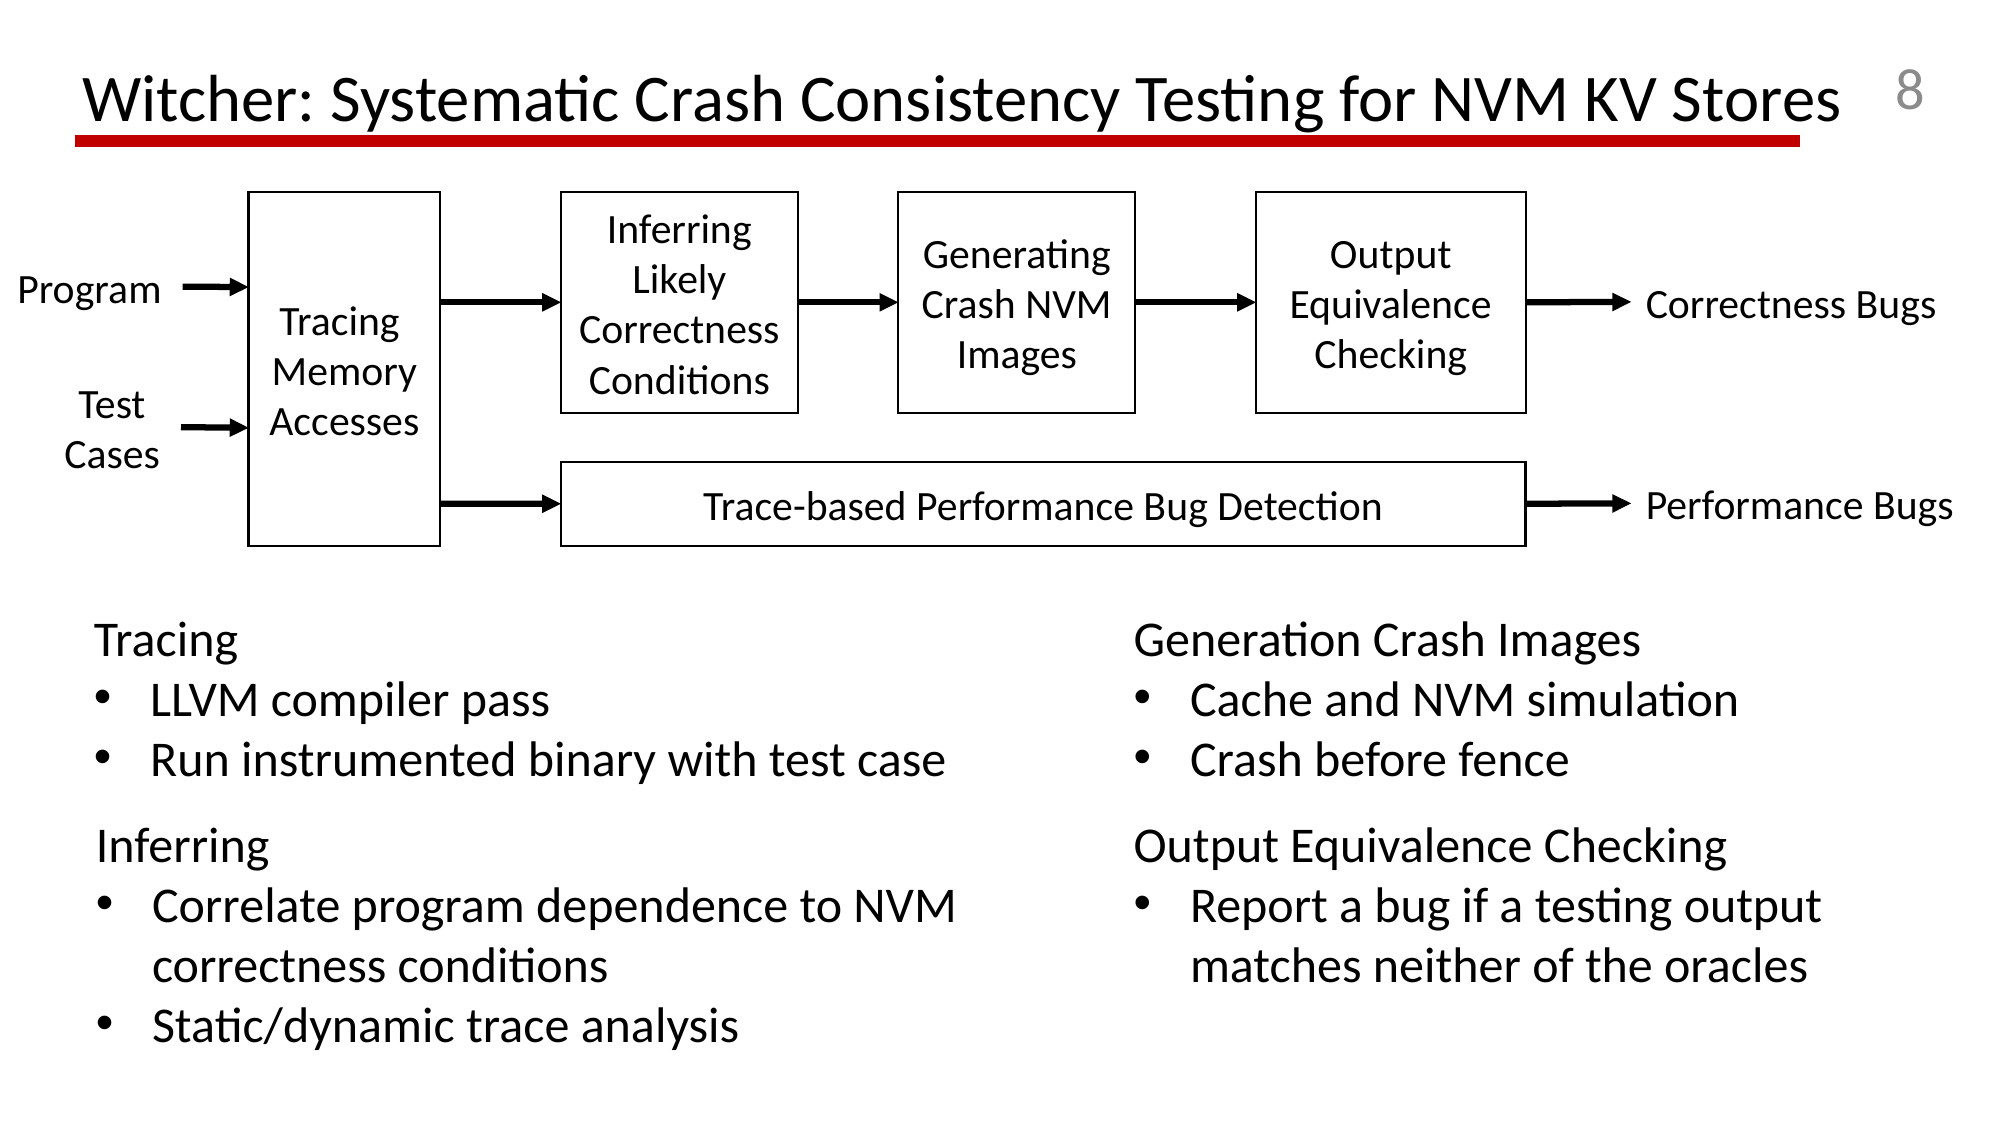

8
Witcher: Systematic Crash Consistency Testing for NVM KV Stores
Tracing
Memory
Accesses
Inferring Likely Correctness Conditions
Generating Crash NVM Images
Output Equivalence Checking
Program
Correctness Bugs
Test Cases
Trace-based Performance Bug Detection
Performance Bugs
Tracing
LLVM compiler pass
Run instrumented binary with test case
Generation Crash Images
Cache and NVM simulation
Crash before fence
Inferring
Correlate program dependence to NVM correctness conditions
Static/dynamic trace analysis
Output Equivalence Checking
Report a bug if a testing output matches neither of the oracles